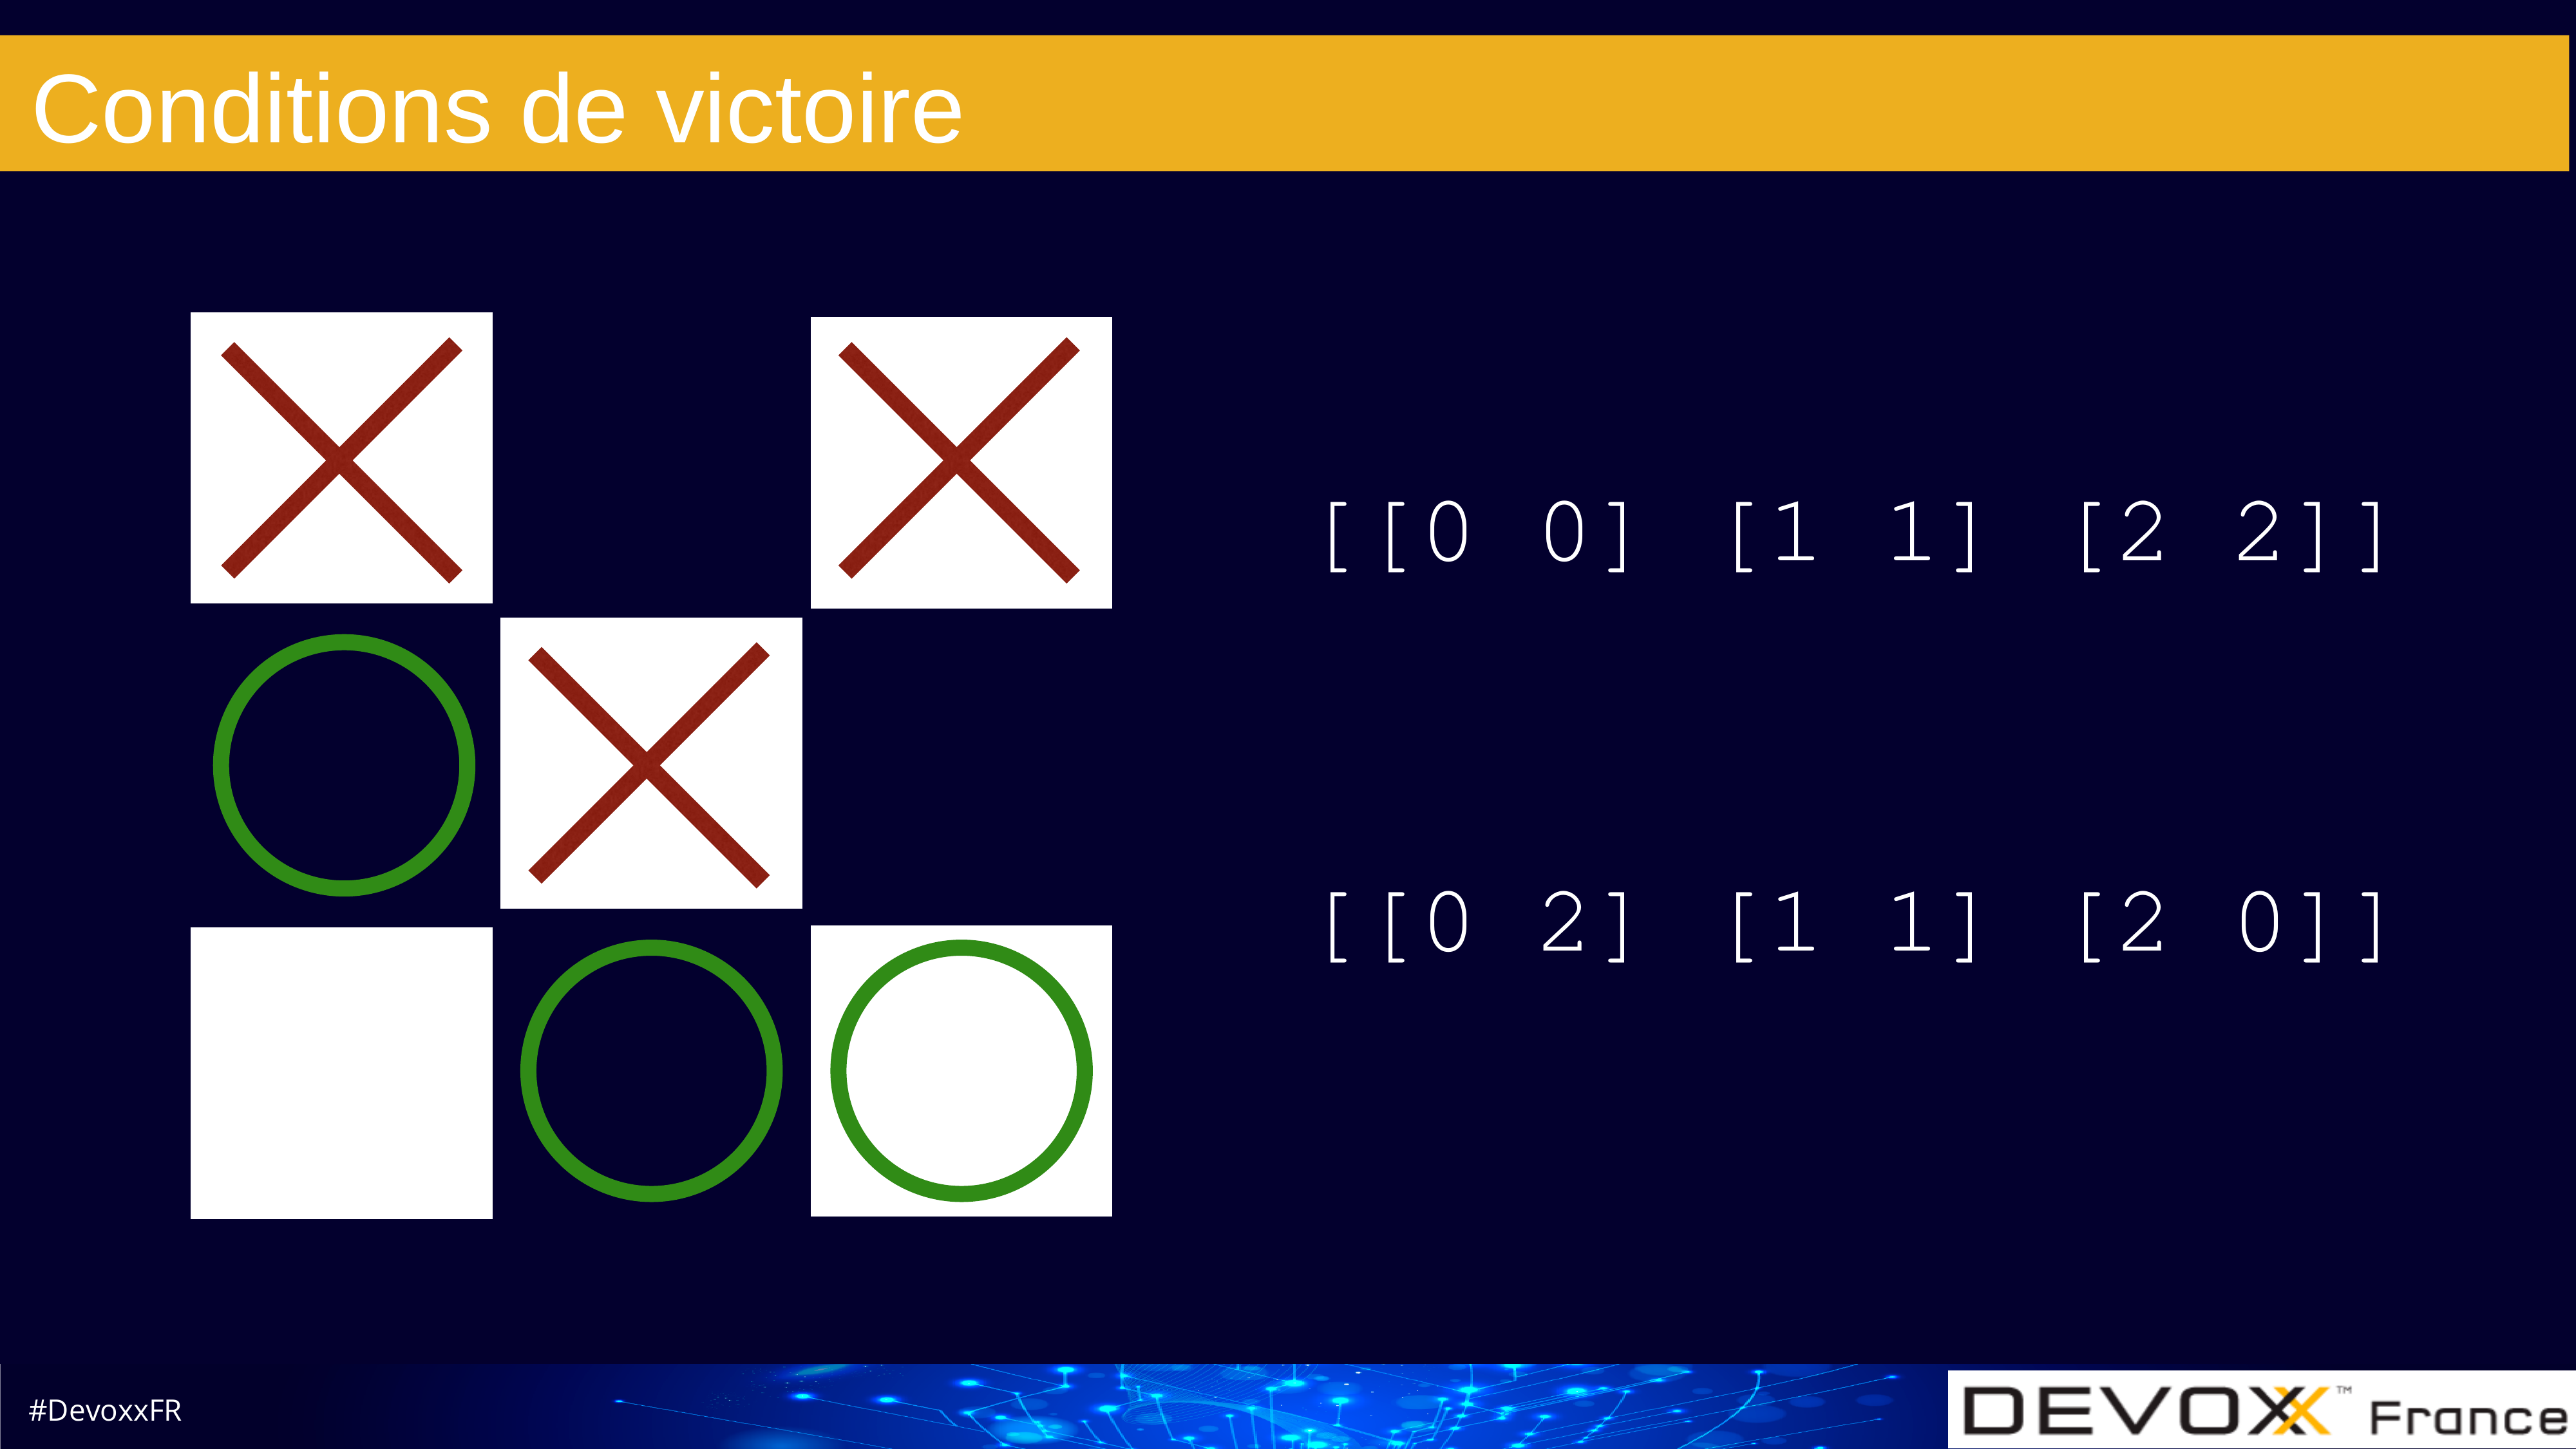

# Conditions de victoire

[[0 0] [1 1] [2 2]]

[[0 2] [1 1] [2 0]]

27